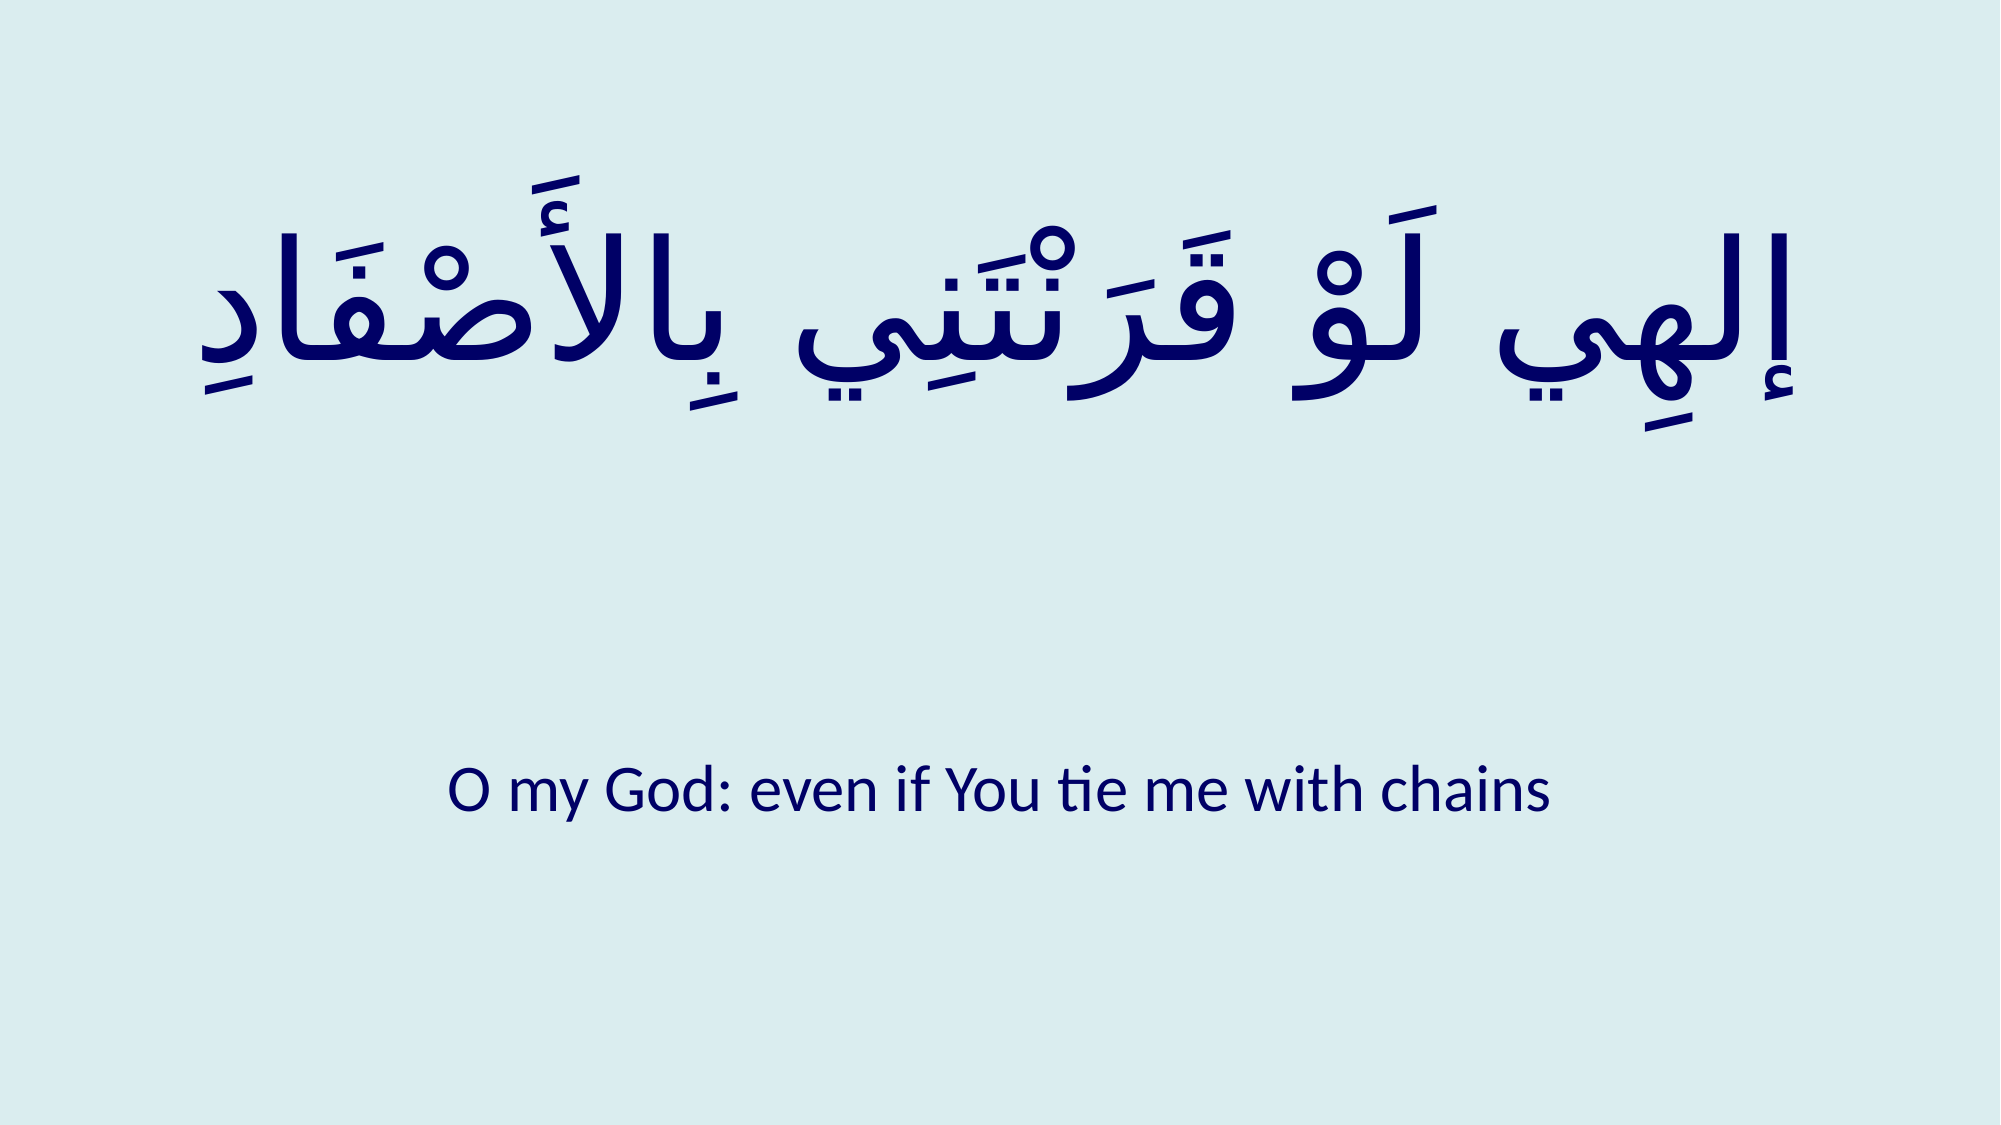

# إلهِي لَوْ قَرَنْتَنِي بِالأَصْفَادِ
O my God: even if You tie me with chains